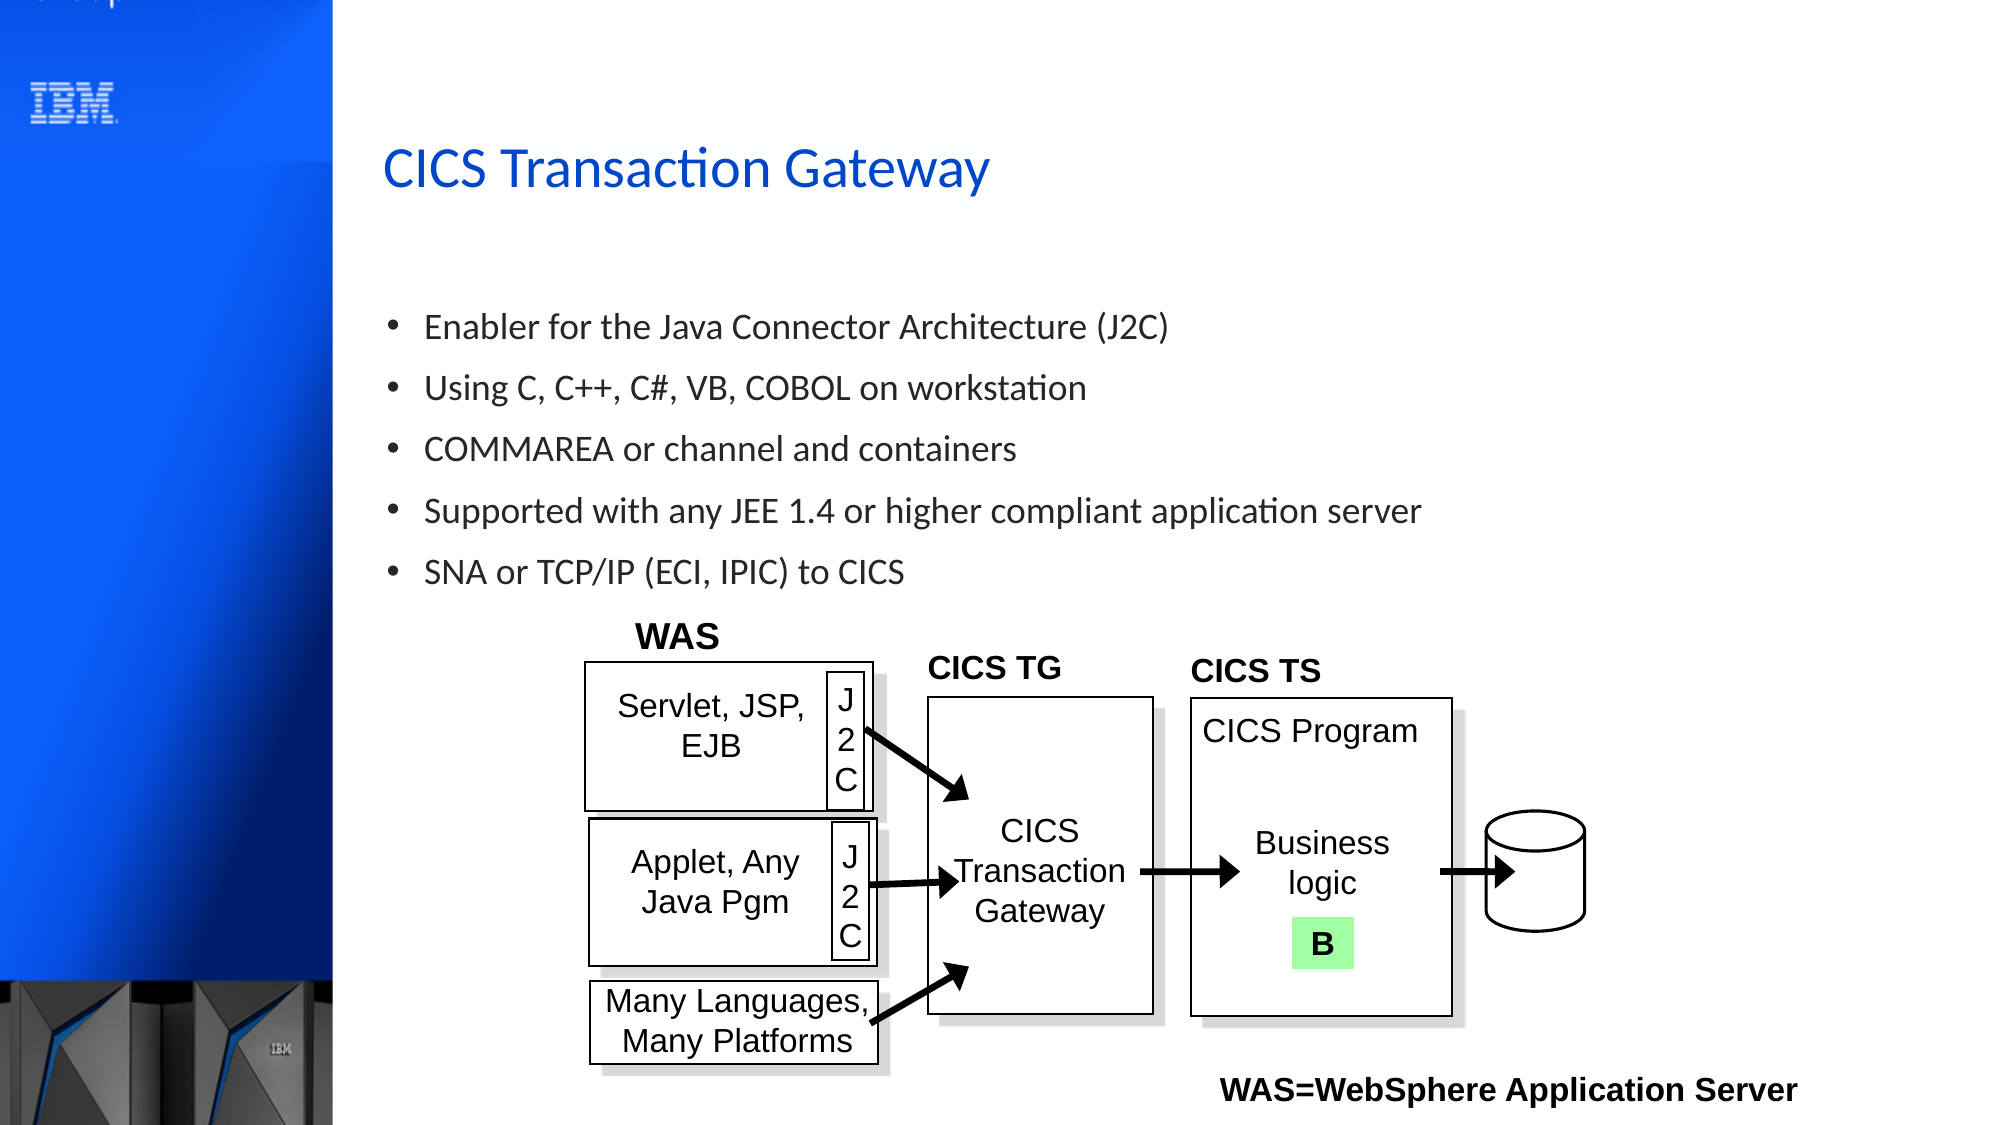

# CICS Transaction Gateway
Enabler for the Java Connector Architecture (J2C)
Using C, C++, C#, VB, COBOL on workstation
COMMAREA or channel and containers
Supported with any JEE 1.4 or higher compliant application server
SNA or TCP/IP (ECI, IPIC) to CICS
WAS
CICS TG
CICS TS

J
2
C
Servlet, JSP, EJB

CICS Program

CICS Transaction Gateway

Business logic

J
2
C
Applet, Any Java Pgm

B

Many Languages, Many Platforms

105
WAS=WebSphere Application Server